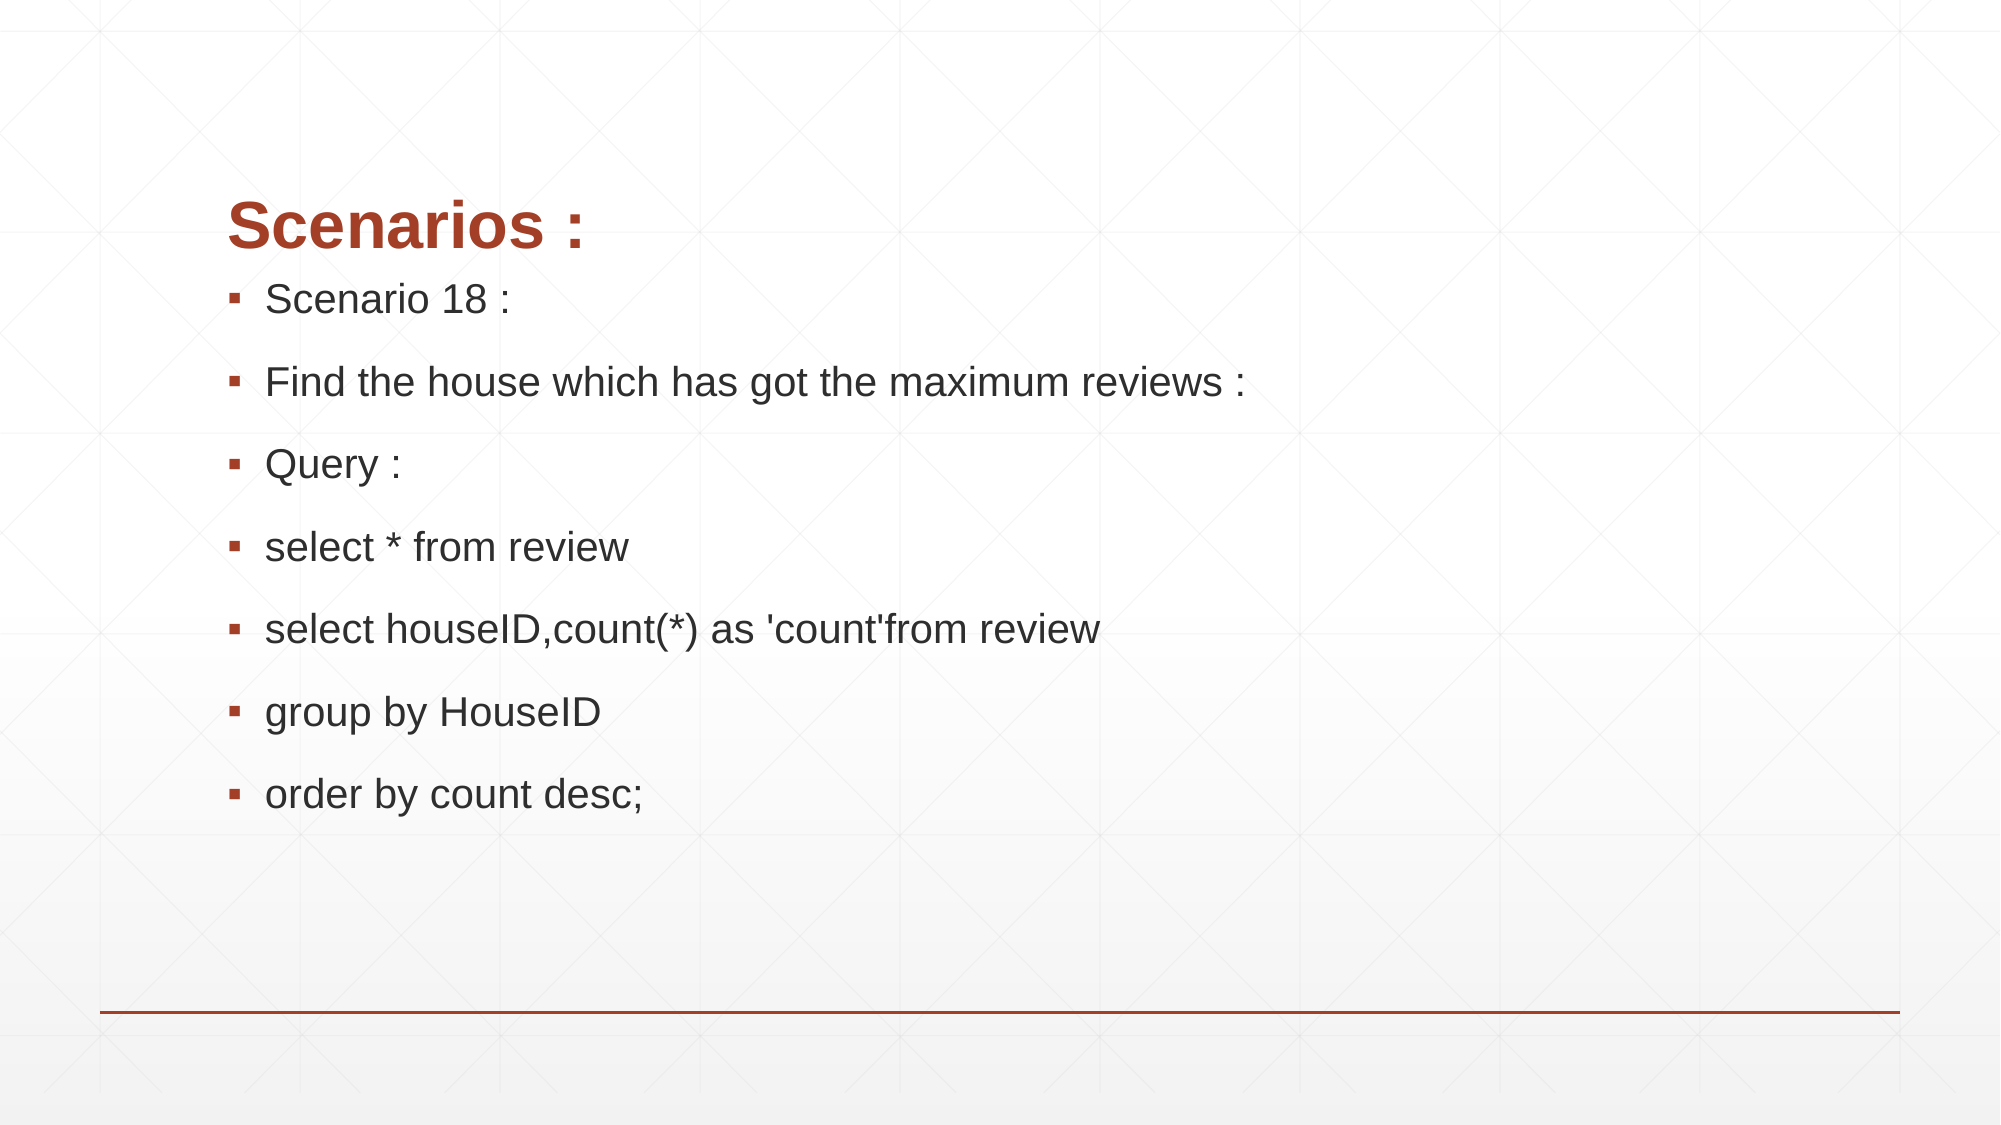

# Scenarios :
Scenario 18 :
Find the house which has got the maximum reviews :
Query :
select * from review
select houseID,count(*) as 'count'from review
group by HouseID
order by count desc;